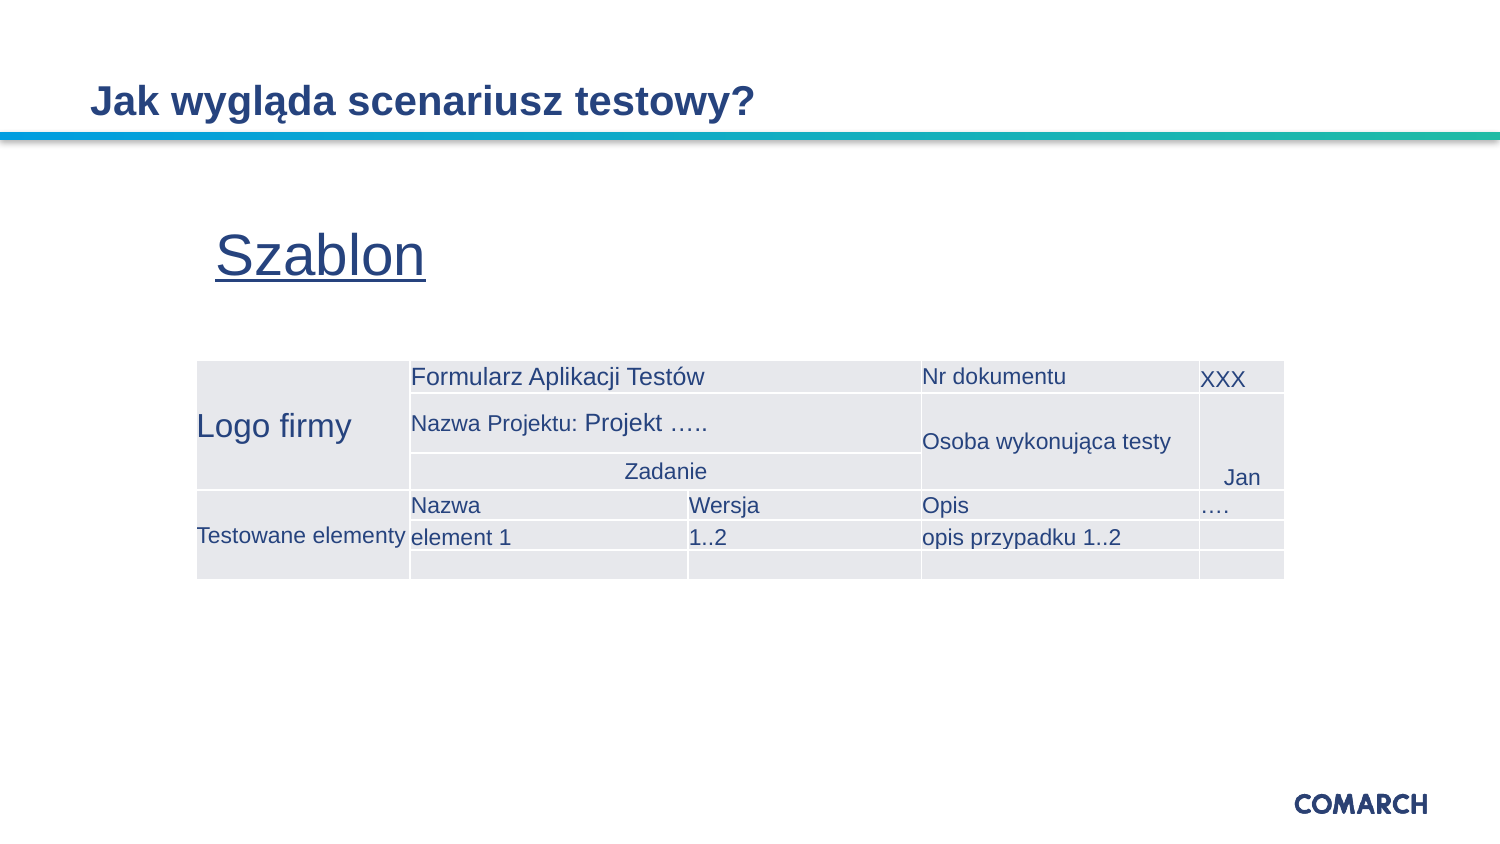

# Jak wygląda scenariusz testowy?
Szablon
| Logo firmy | Formularz Aplikacji Testów |  | Nr dokumentu | XXX |
| --- | --- | --- | --- | --- |
|  | Nazwa Projektu: Projekt ….. |  | Osoba wykonująca testy | Jan |
|  | Zadanie |  |  |  |
| Testowane elementy | Nazwa | Wersja | Opis | …. |
|  | element 1 | 1..2 | opis przypadku 1..2 |  |
|  |  |  |  |  |